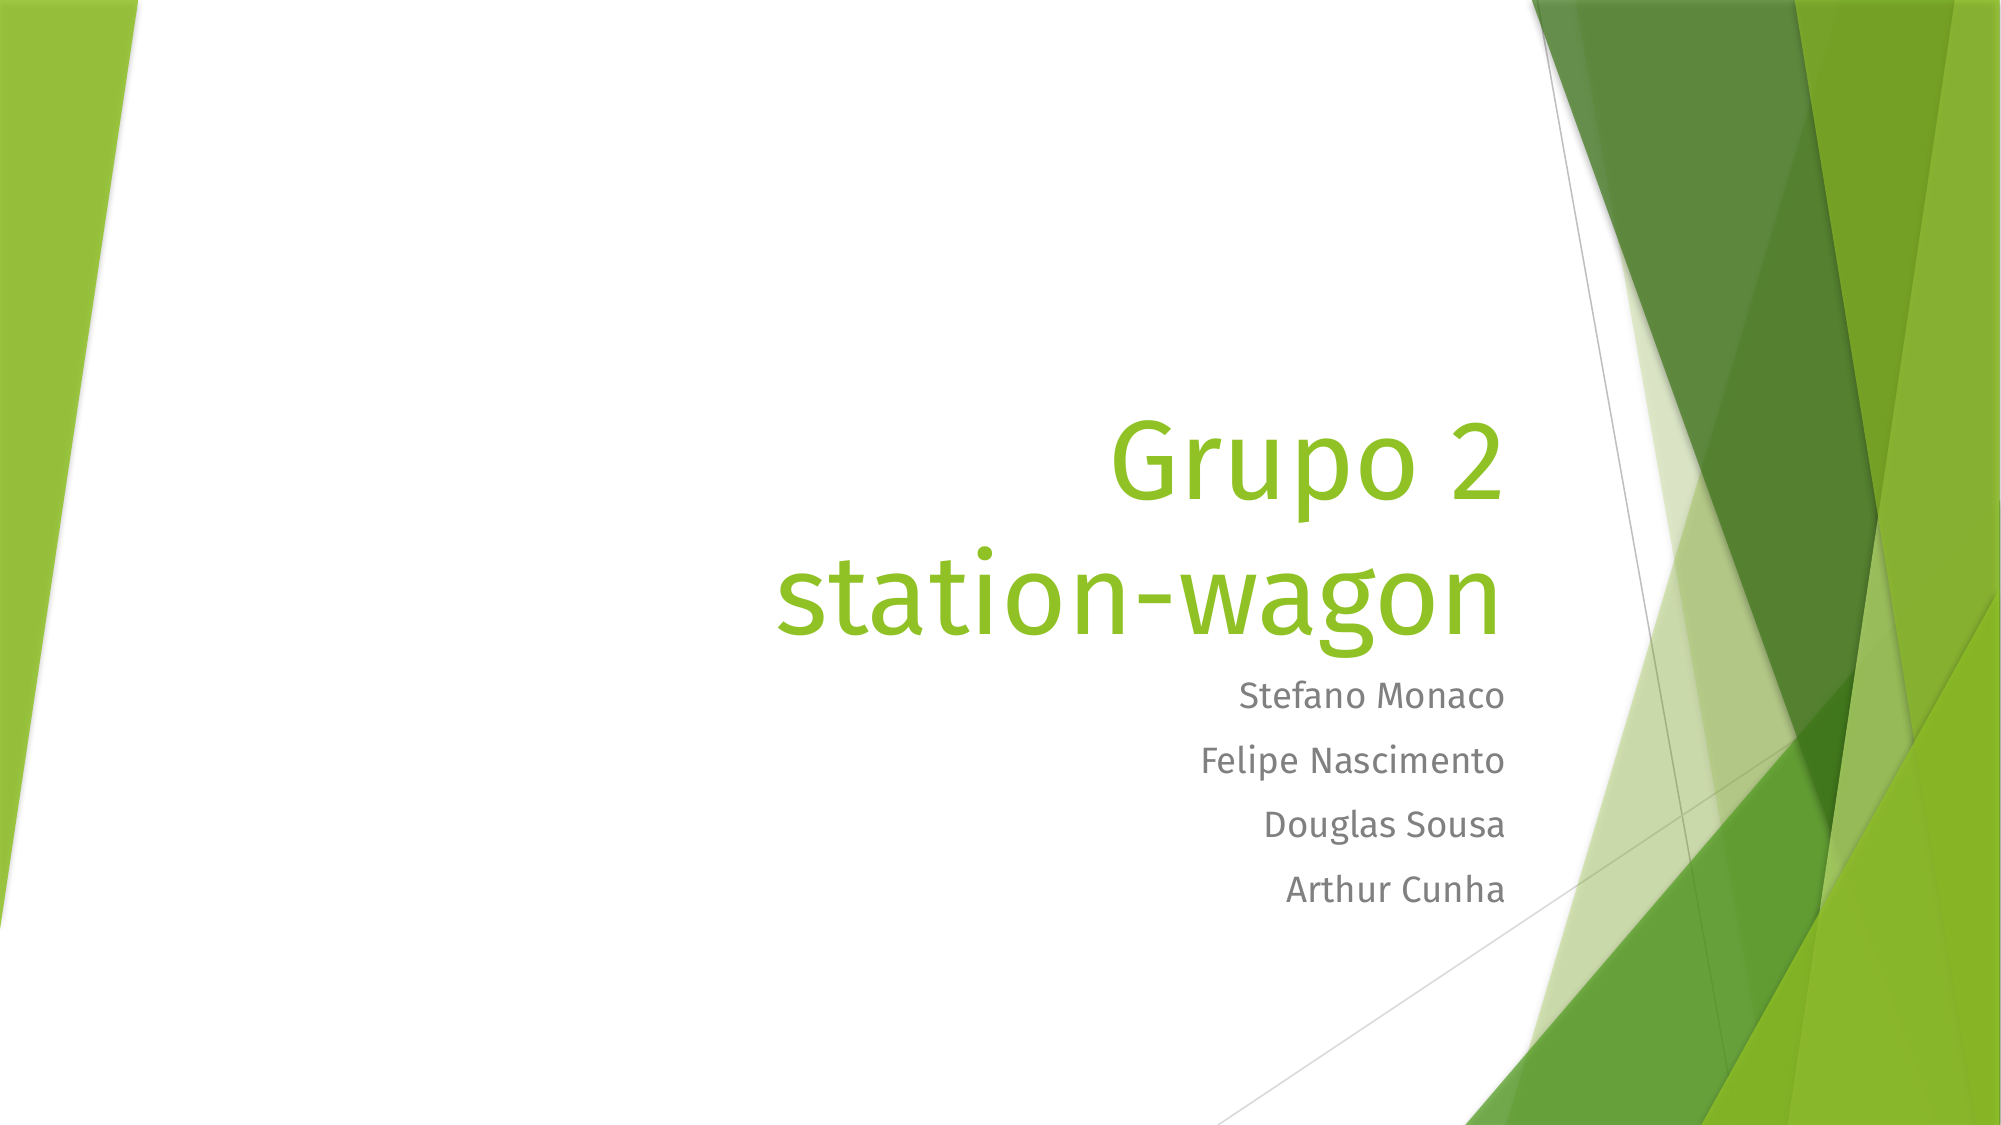

# Grupo 2 station-wagon
Stefano Monaco
Felipe Nascimento
Douglas Sousa
Arthur Cunha